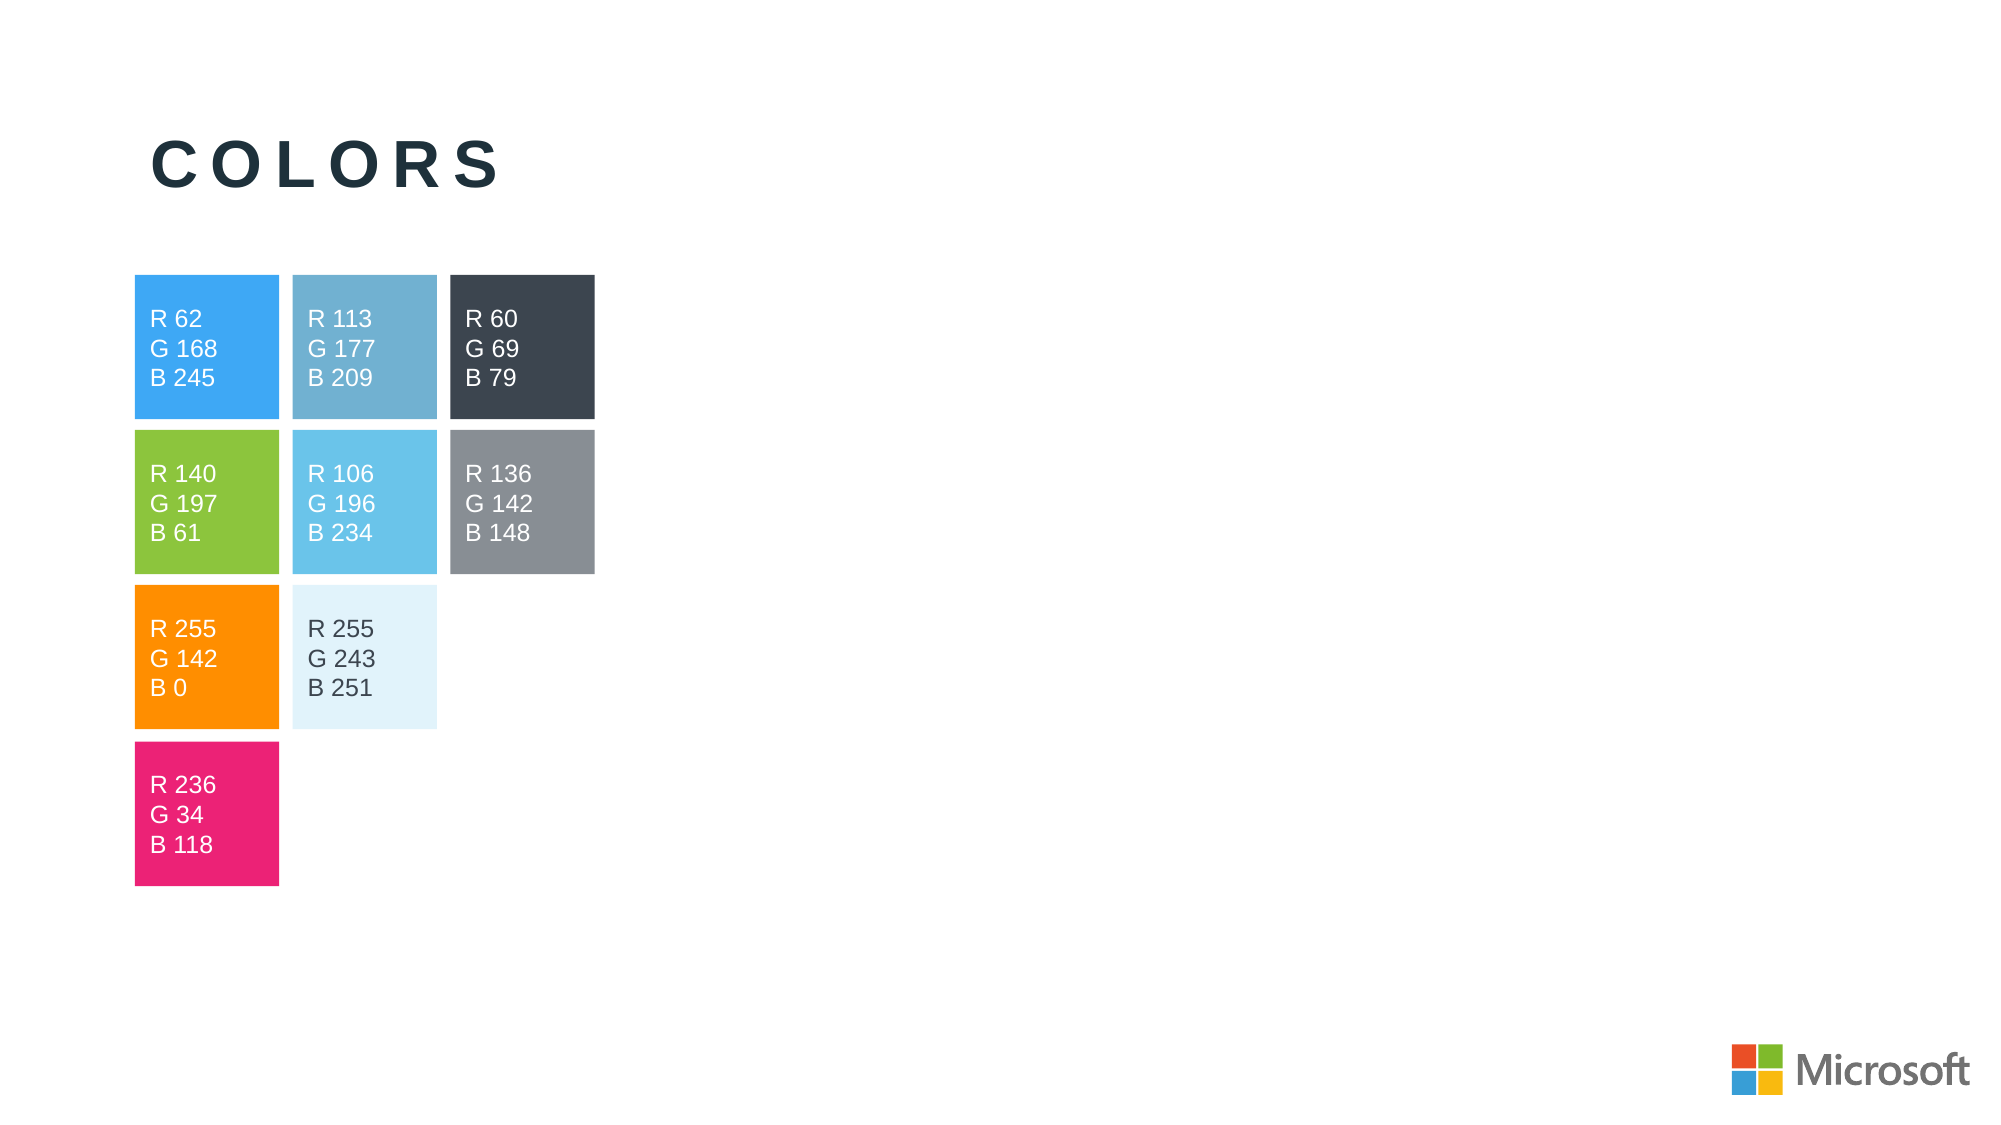

# COLORS
R 62
G 168
B 245
R 60
G 69
B 79
R 113
G 177
B 209
R 140
G 197
B 61
R 106
G 196
B 234
R 136
G 142
B 148
R 255
G 142
B 0
R 255
G 243
B 251
R 236
G 34
B 118